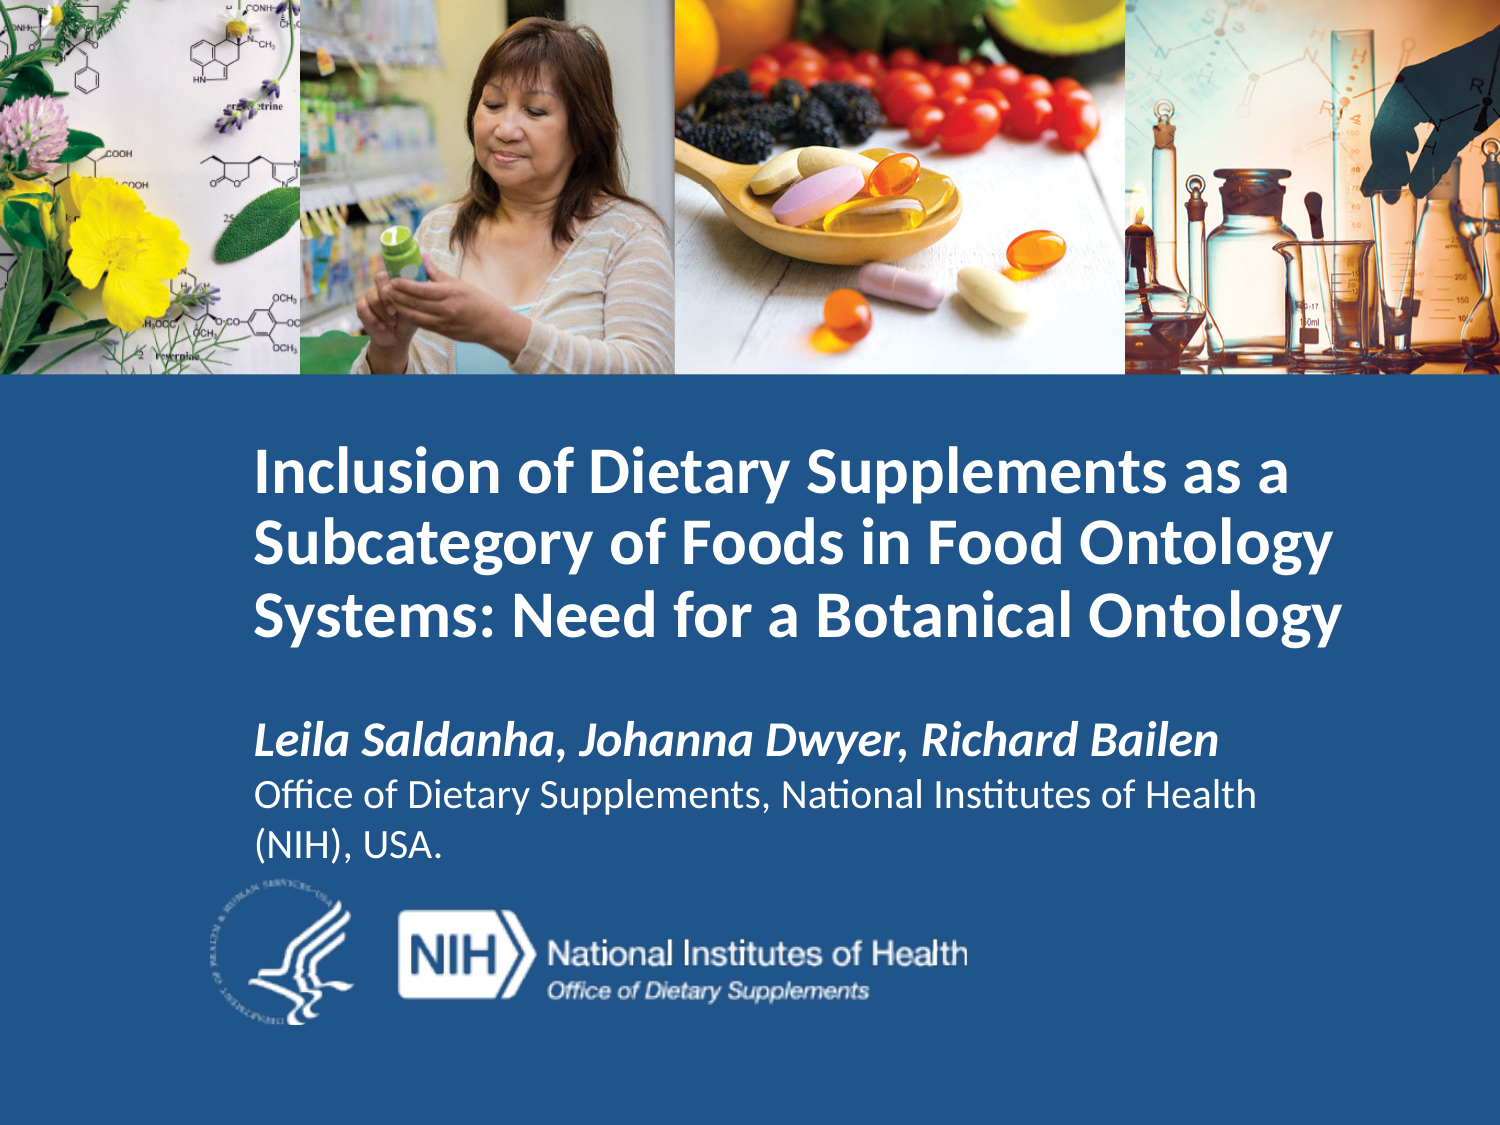

# Inclusion of Dietary Supplements as a Subcategory of Foods in Food Ontology Systems: Need for a Botanical Ontology
Leila Saldanha, Johanna Dwyer, Richard Bailen
Office of Dietary Supplements, National Institutes of Health (NIH), USA.